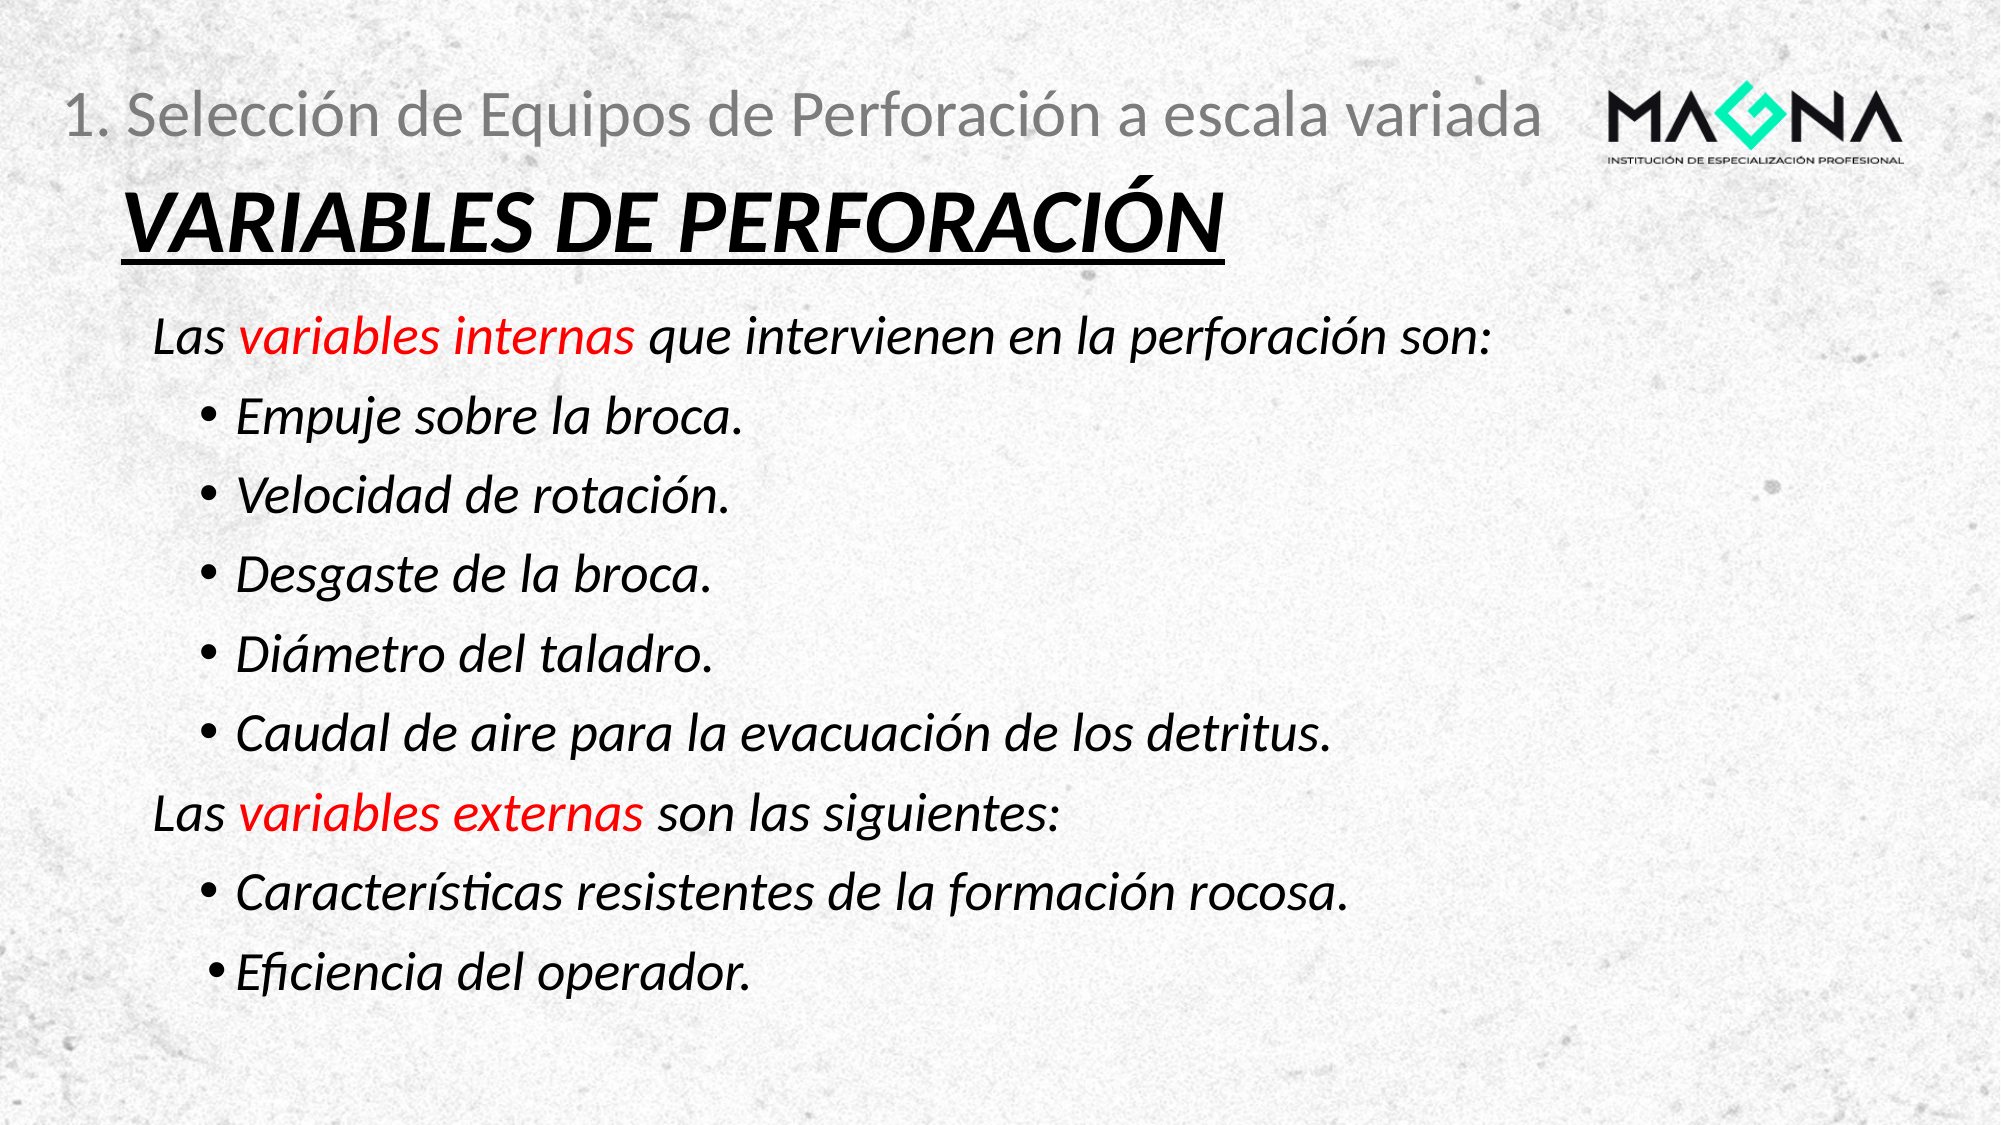

1. Selección de Equipos de Perforación a escala variada
# VARIABLES DE PERFORACIÓN
Las variables internas que intervienen en la perforación son:
Empuje sobre la broca.
Velocidad de rotación.
Desgaste de la broca.
Diámetro del taladro.
Caudal de aire para la evacuación de los detritus.
Las variables externas son las siguientes:
Características resistentes de la formación rocosa.
Eficiencia del operador.